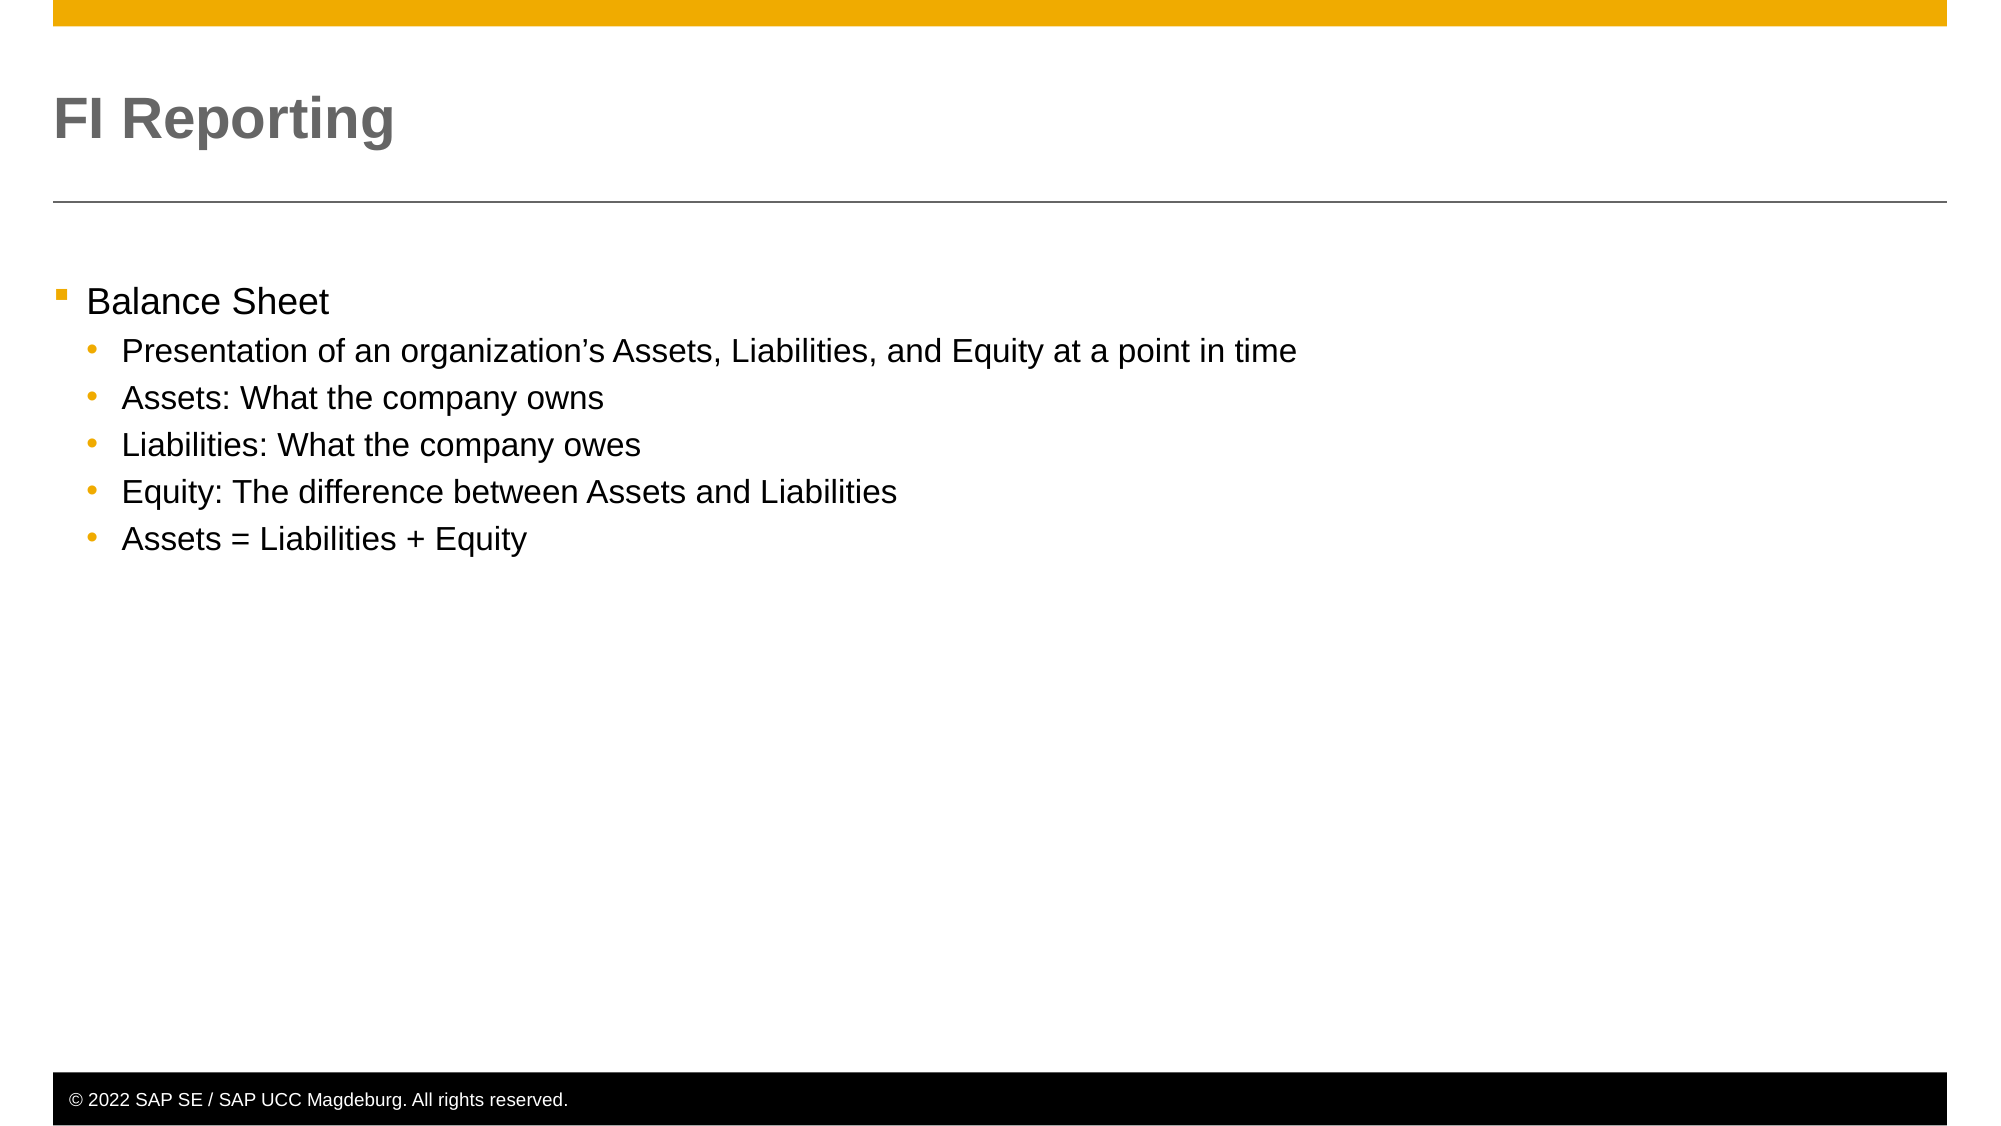

# FI Reporting
Balance Sheet
Presentation of an organization’s Assets, Liabilities, and Equity at a point in time
Assets: What the company owns
Liabilities: What the company owes
Equity: The difference between Assets and Liabilities
Assets = Liabilities + Equity